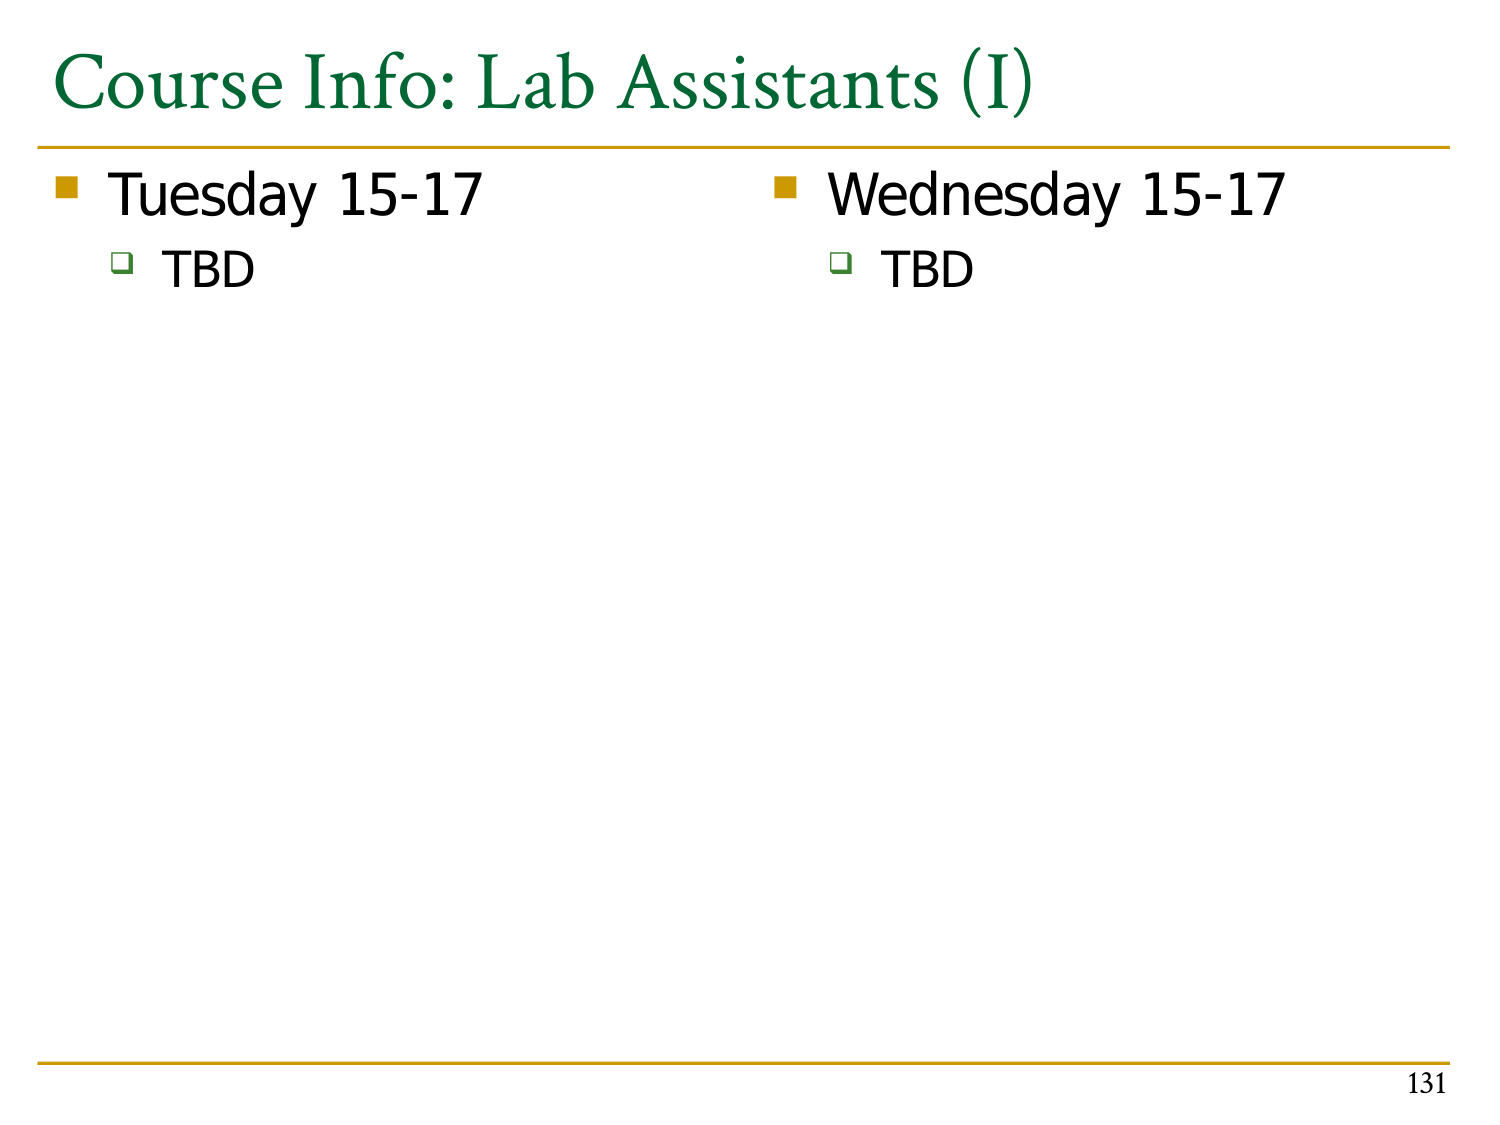

# Course Info: Lab Assistants (I)
Tuesday 15-17
TBD
Wednesday 15-17
TBD
131